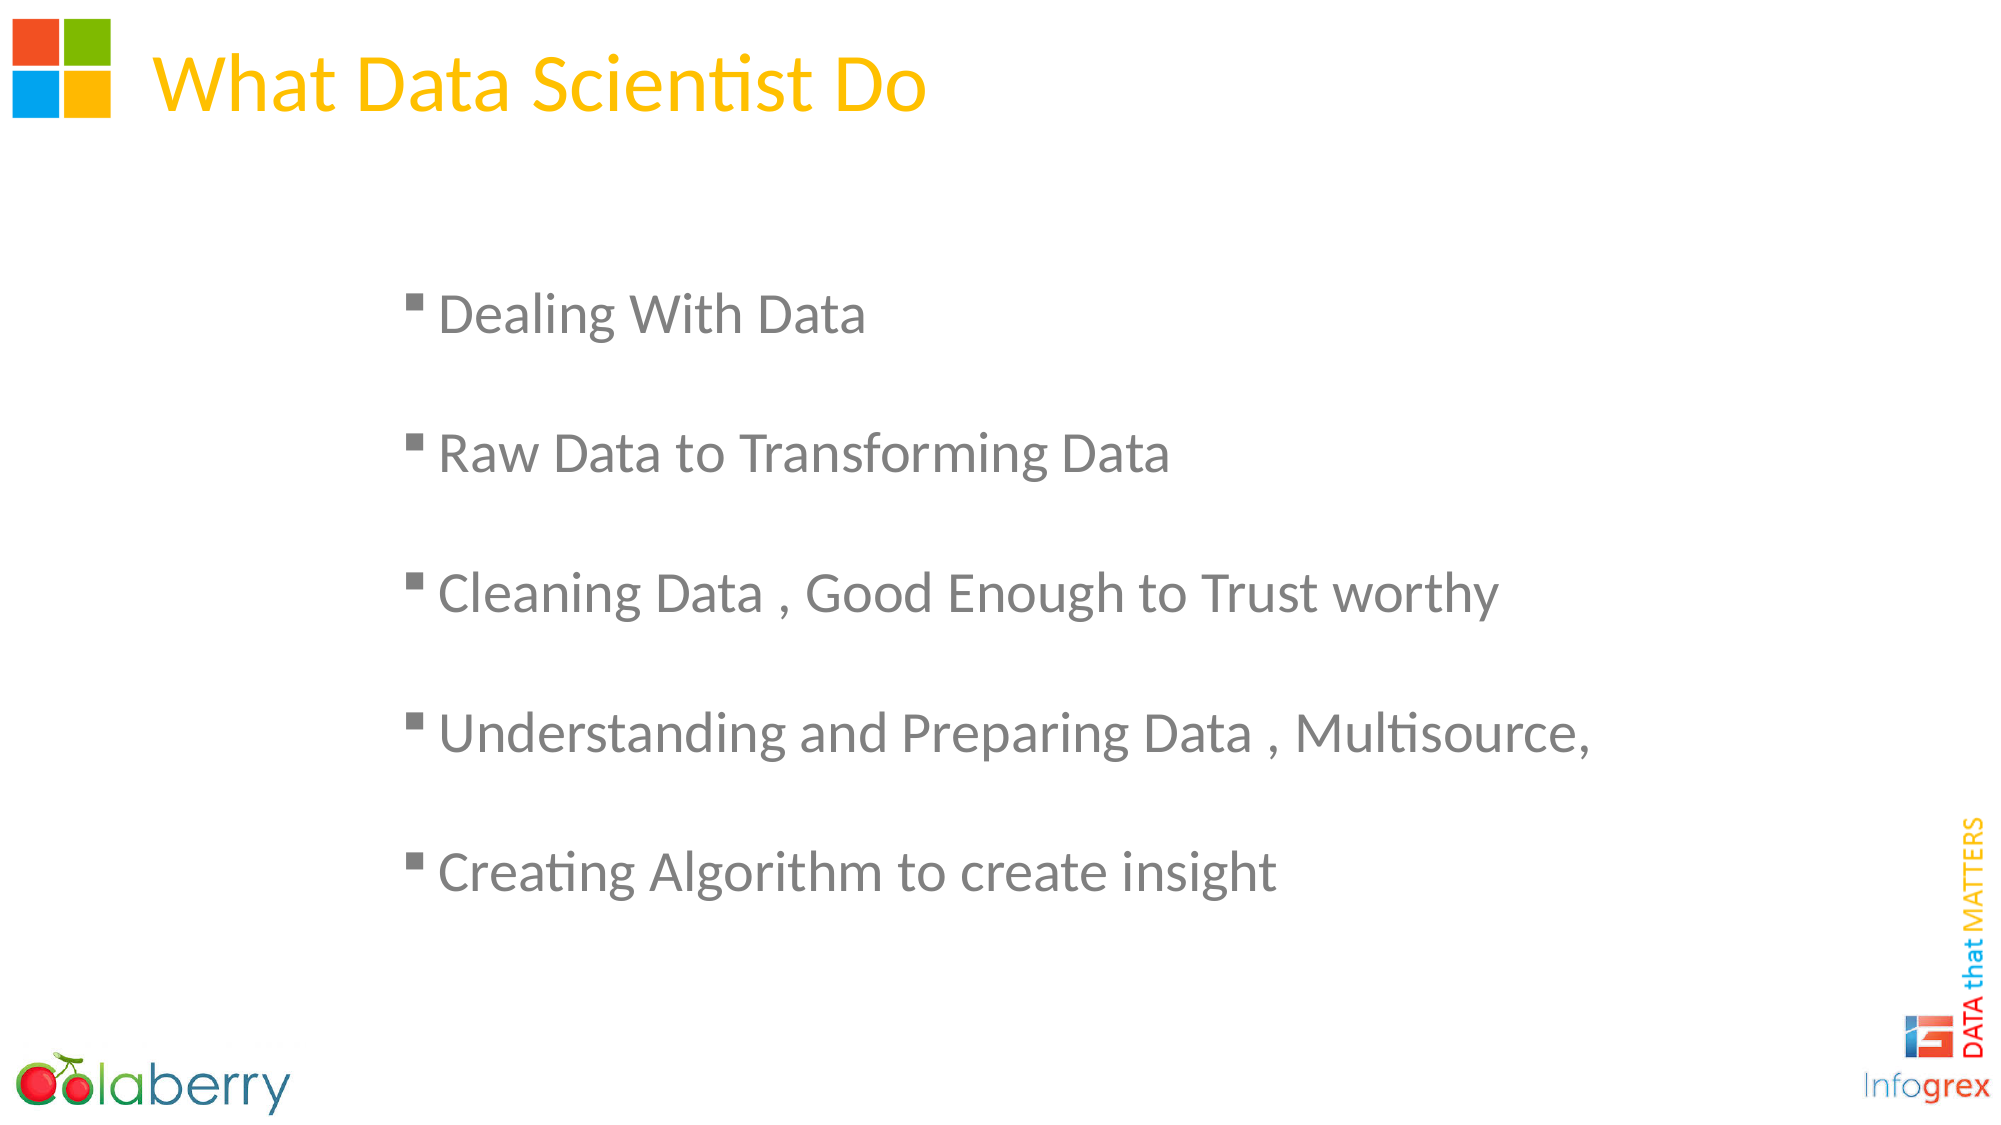

# What Data Scientist Do
Dealing With Data
Raw Data to Transforming Data
Cleaning Data , Good Enough to Trust worthy
Understanding and Preparing Data , Multisource,
Creating Algorithm to create insight